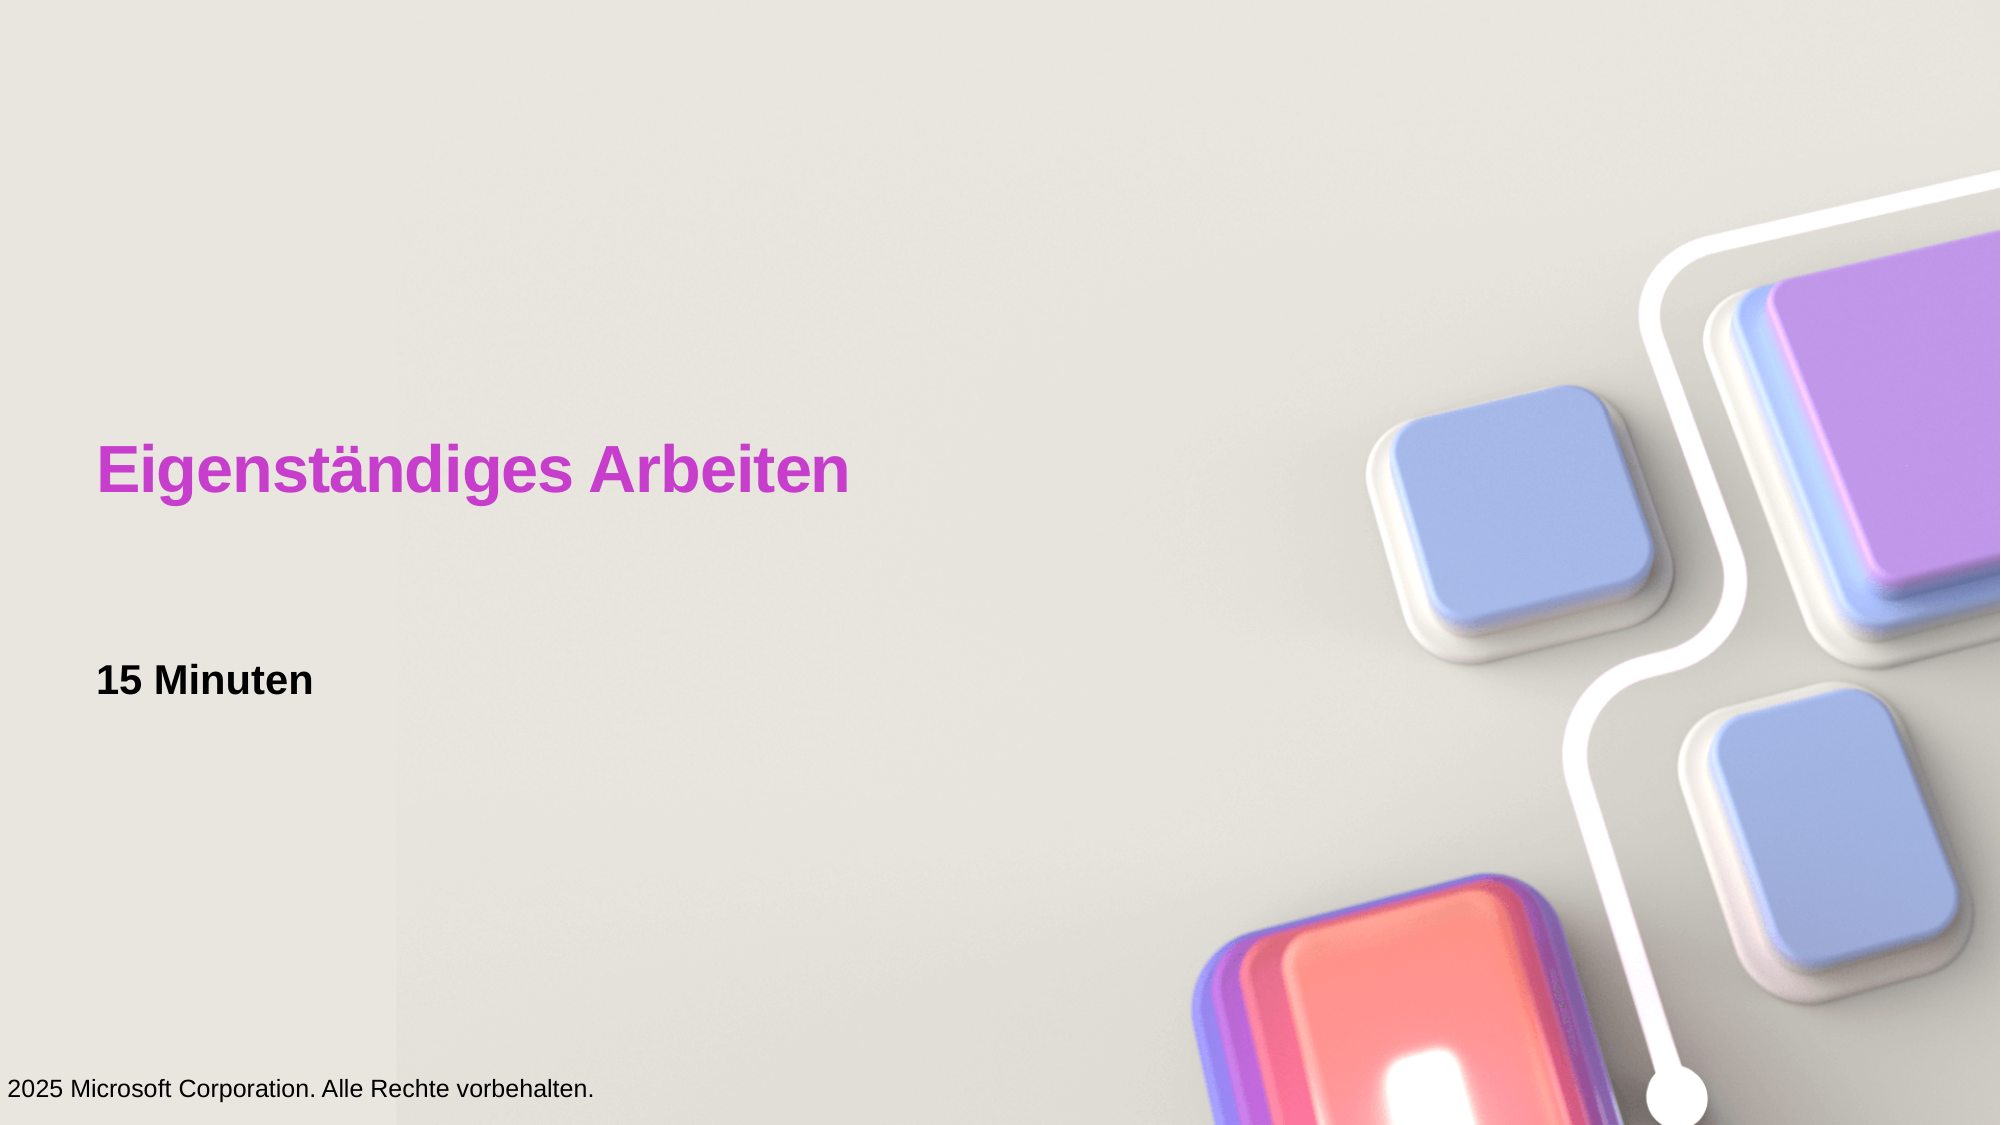

# Eigenständiges Arbeiten
15 Minuten
© 2025 Microsoft Corporation. Alle Rechte vorbehalten.